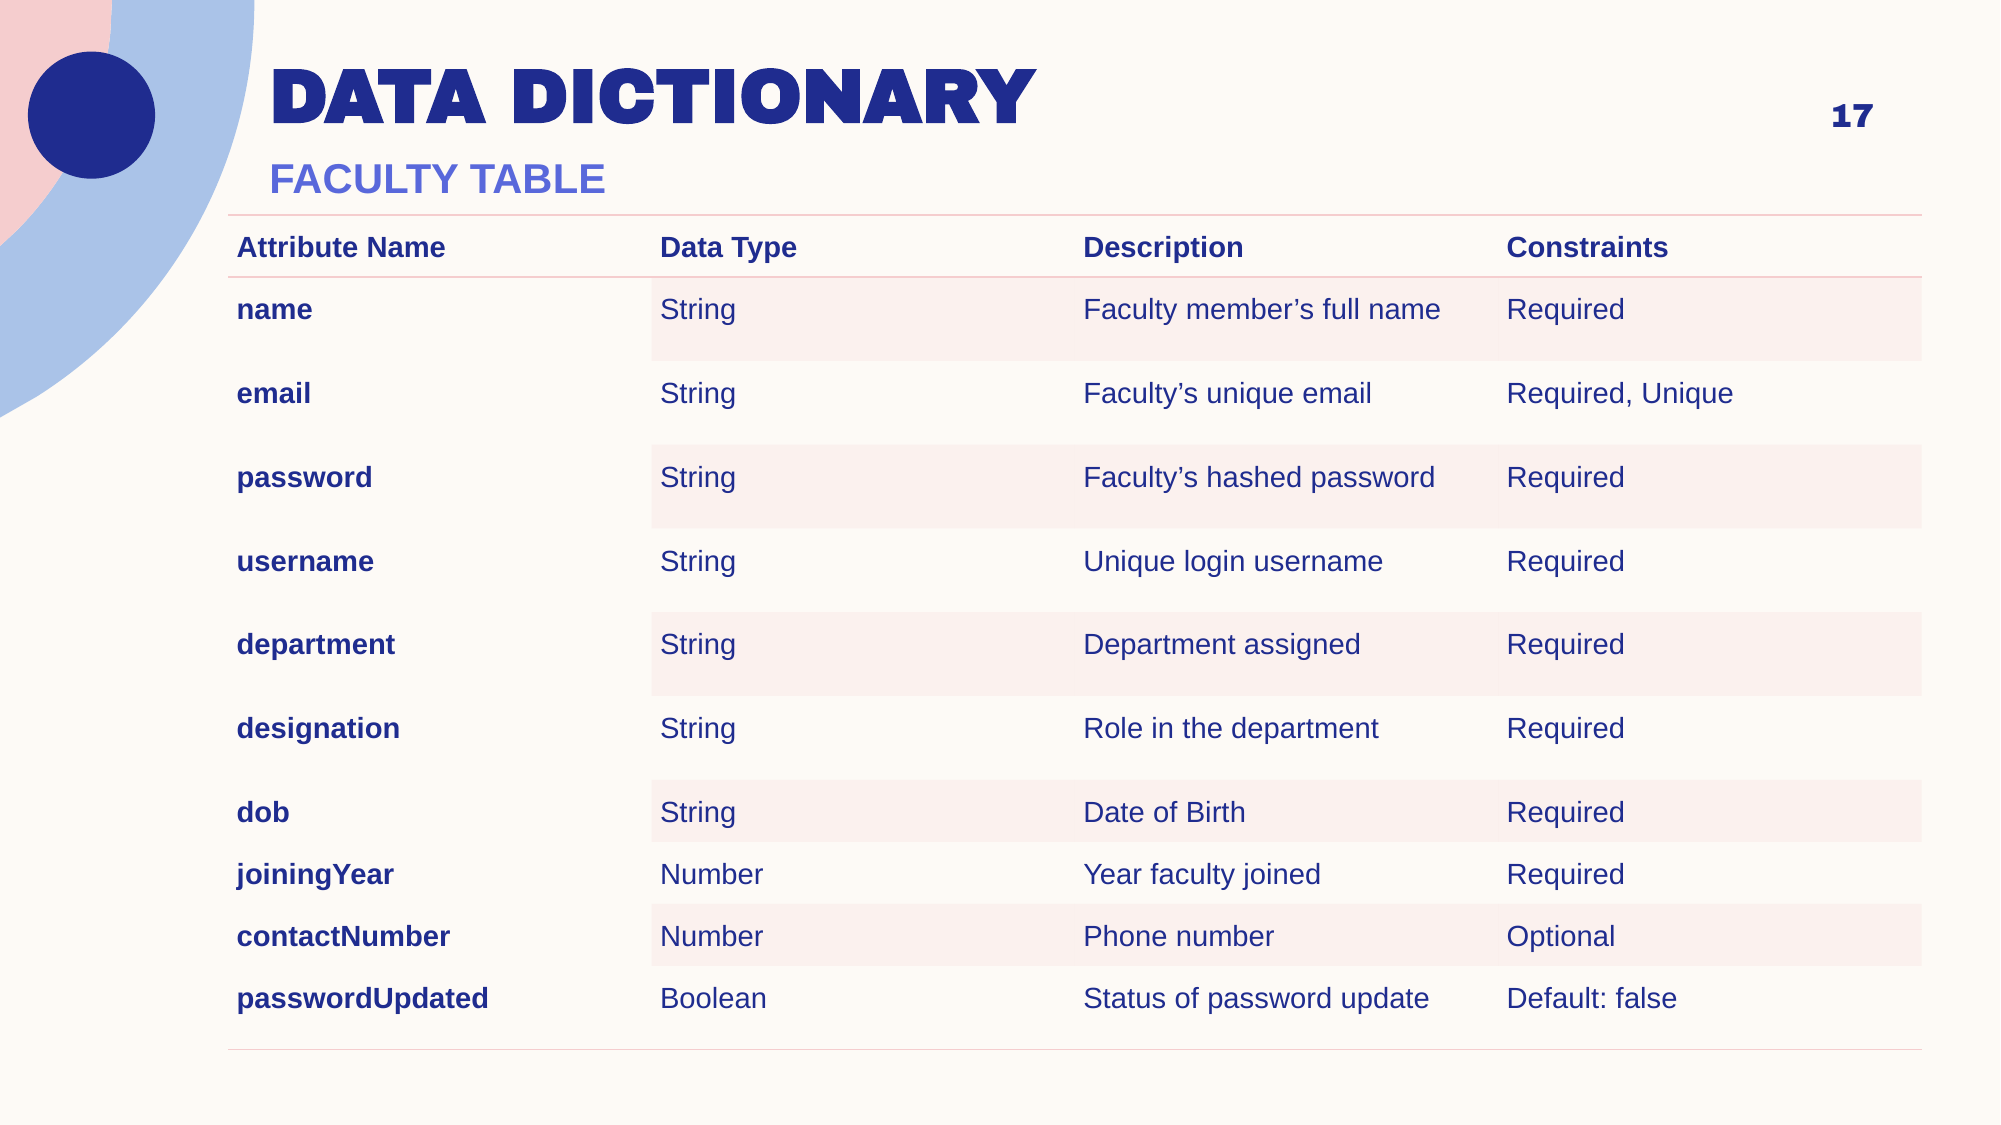

ADMIN TABLE
# Data dictionary
17
FACULTY TABLE
| Attribute Name | Data Type | Description | Constraints |
| --- | --- | --- | --- |
| name | String | Faculty member’s full name | Required |
| email | String | Faculty’s unique email | Required, Unique |
| password | String | Faculty’s hashed password | Required |
| username | String | Unique login username | Required |
| department | String | Department assigned | Required |
| designation | String | Role in the department | Required |
| dob | String | Date of Birth | Required |
| joiningYear | Number | Year faculty joined | Required |
| contactNumber | Number | Phone number | Optional |
| passwordUpdated | Boolean | Status of password update | Default: false |